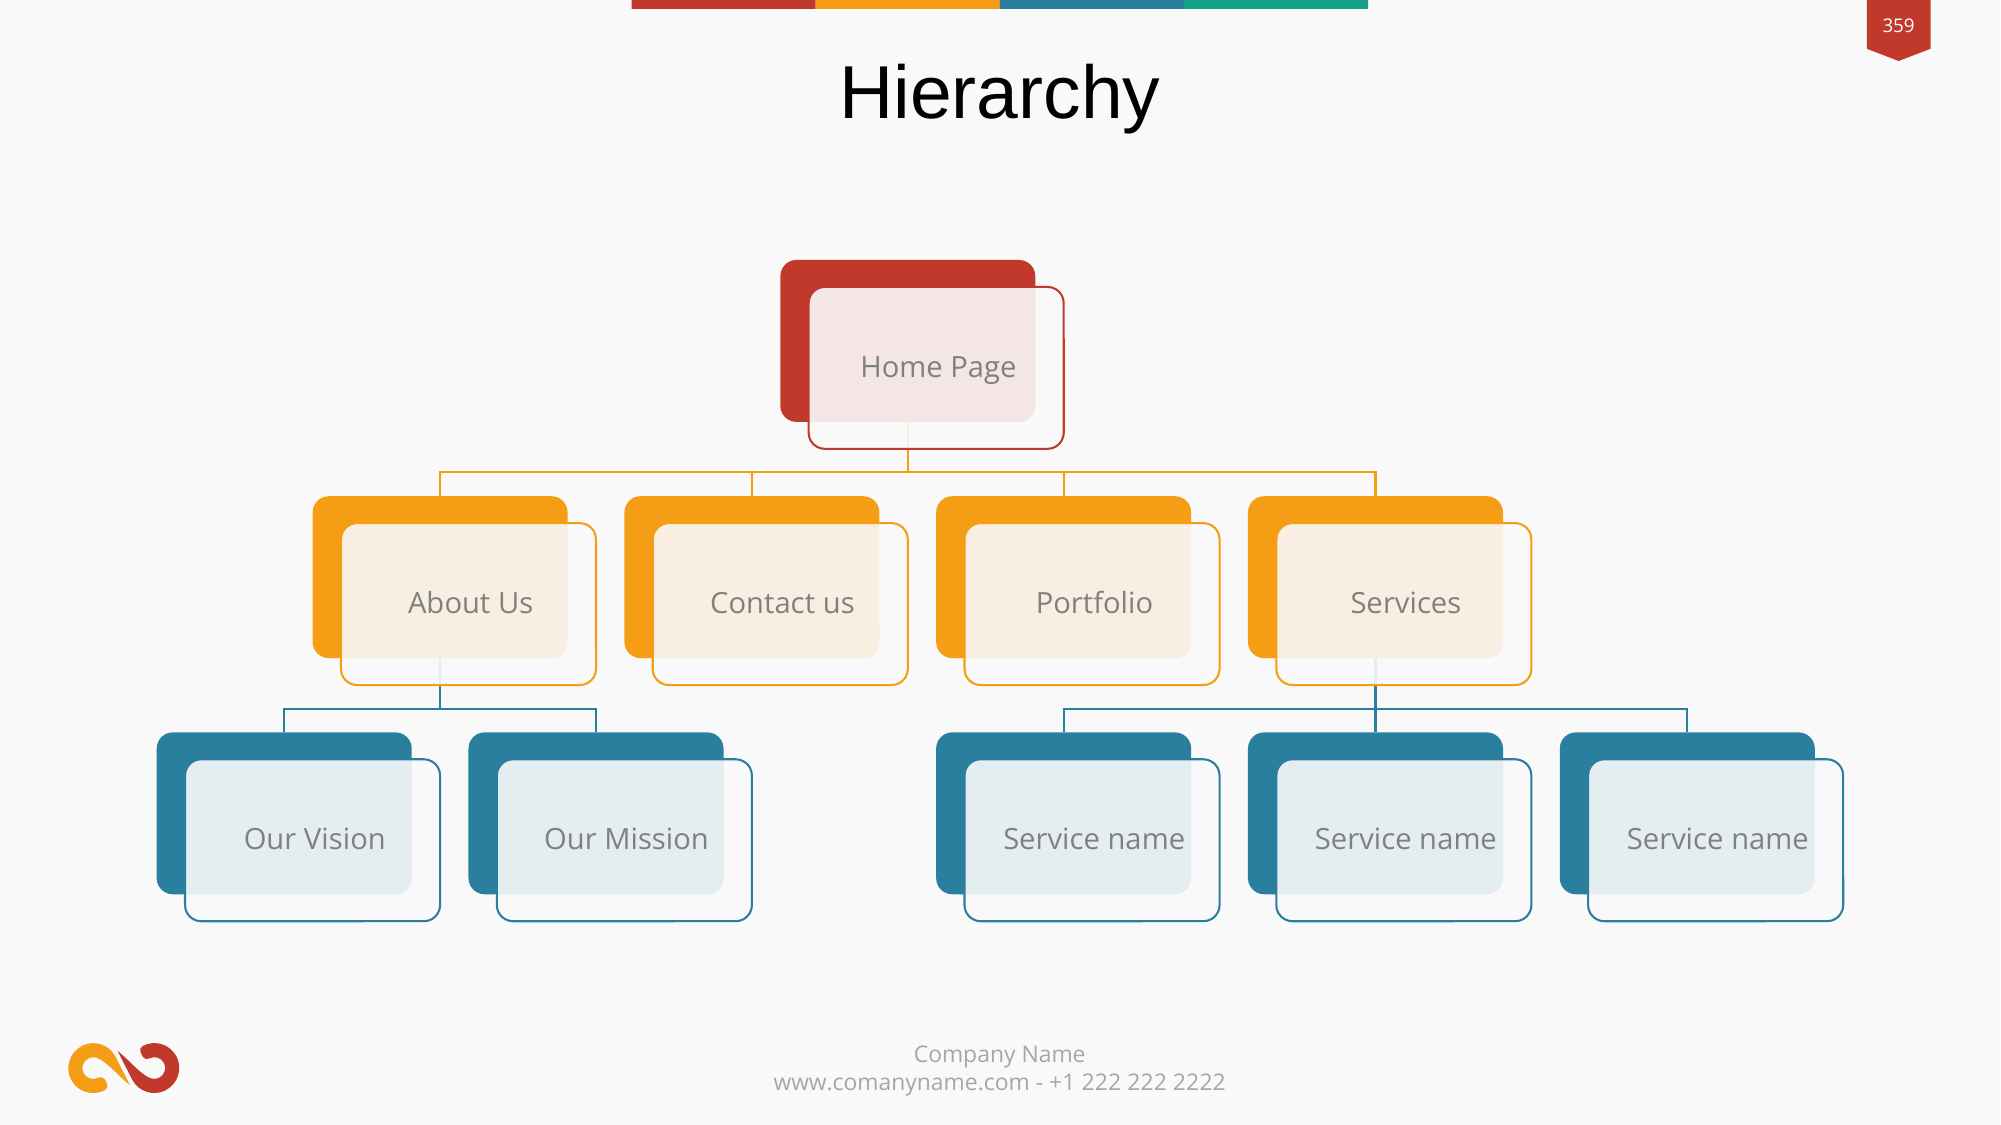

Hierarchy
Home Page
About Us
Our Vision
Our Mission
Contact us
Portfolio
Services
Service name
Service name
Service name